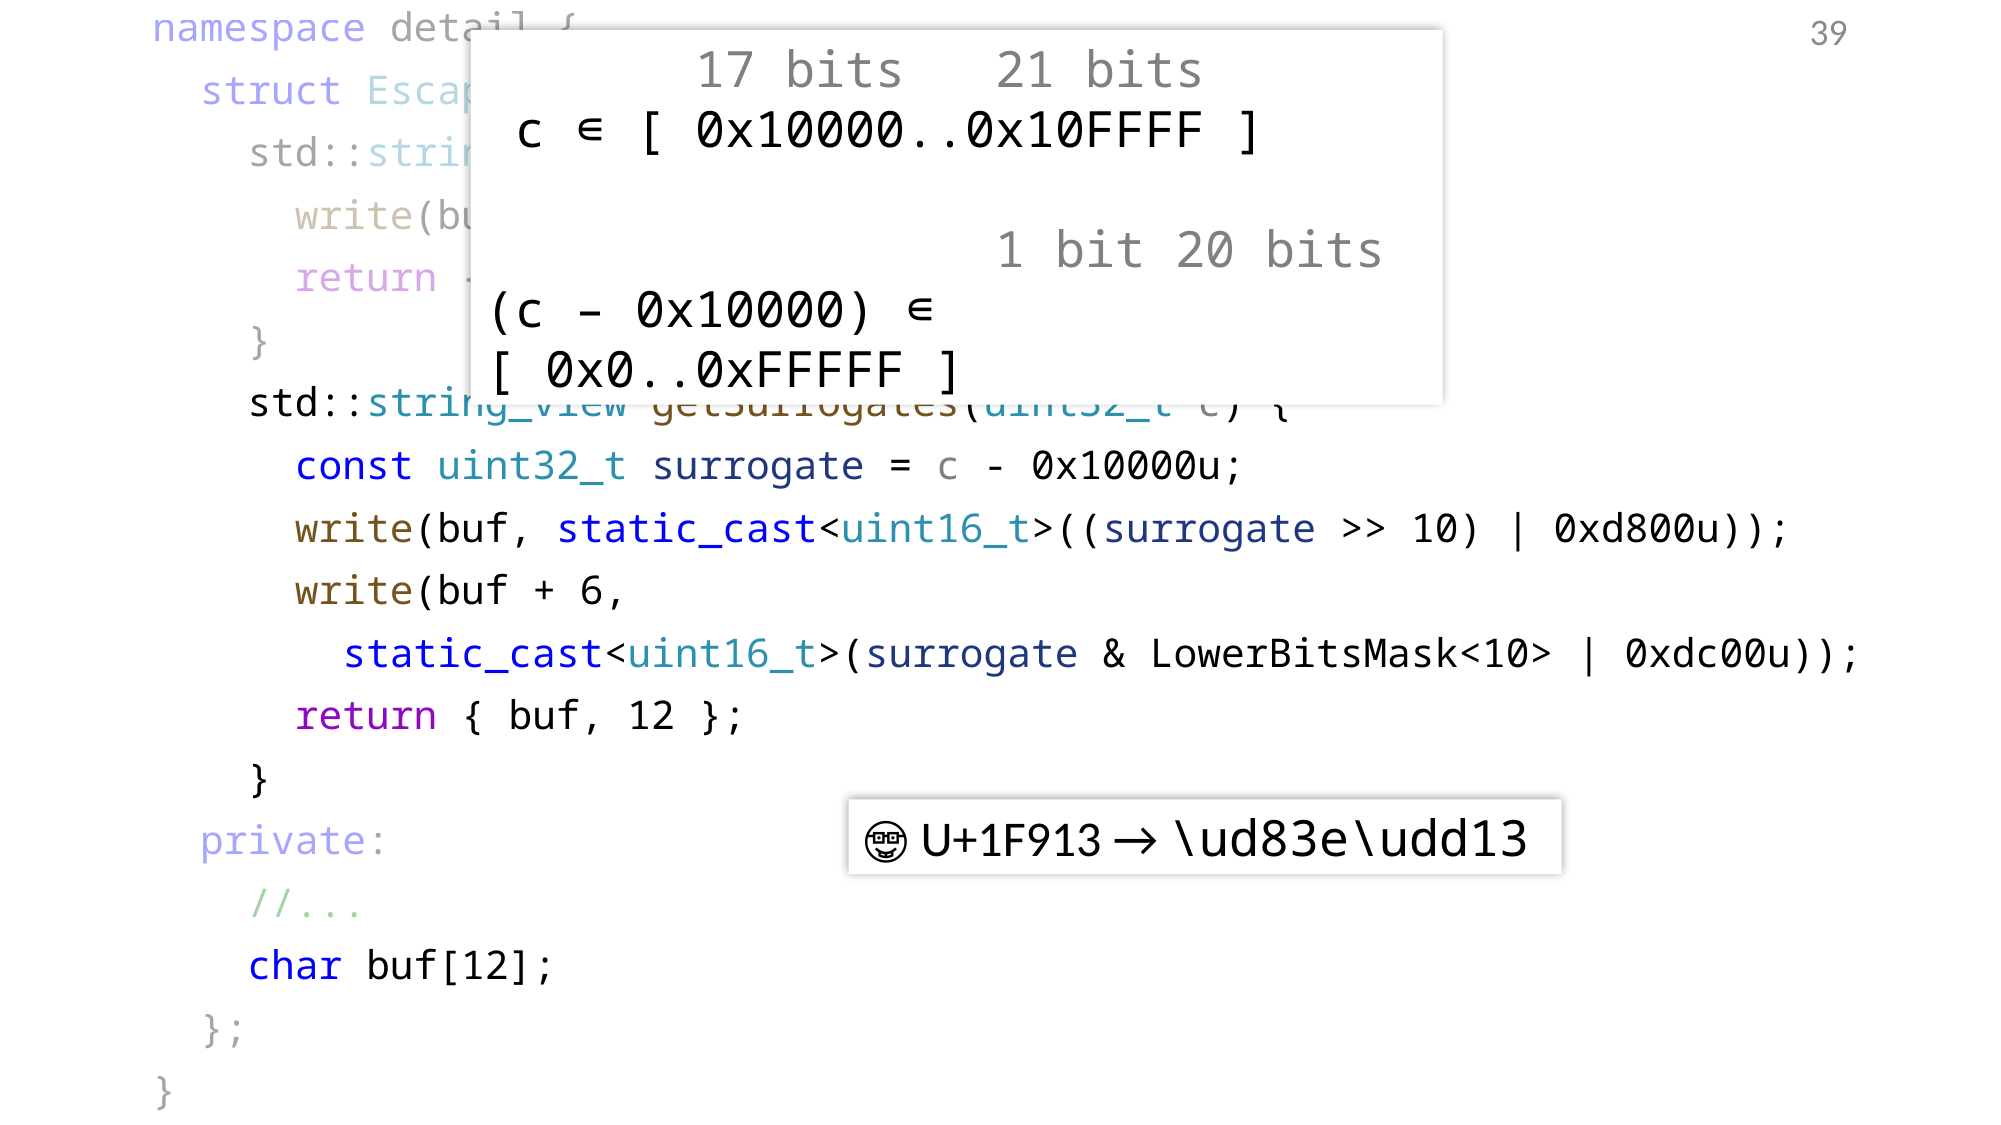

namespace detail {
  struct EscapedChar final {
    std::string_view get(uint16_t c) {
      write(buf, c);
      return { buf, 6 };
    }
    std::string_view getSurrogates(uint32_t c) {
      const uint32_t surrogate = c - 0x10000u;
      write(buf, static_cast<uint16_t>((surrogate >> 10) | 0xd800u));
      write(buf + 6,
        static_cast<uint16_t>(surrogate & LowerBitsMask<10> | 0xdc00u));
      return { buf, 12 };
    }
  private:
    //...
    char buf[12];
  };
}
39
       17 bits   21 bits
 c ∊ [ 0x10000..0x10FFFF ]

                 1 bit 20 bits
(c – 0x10000) ∊ [ 0x0..0xFFFFF ]
🤓 U+1F913 → \ud83e\udd13